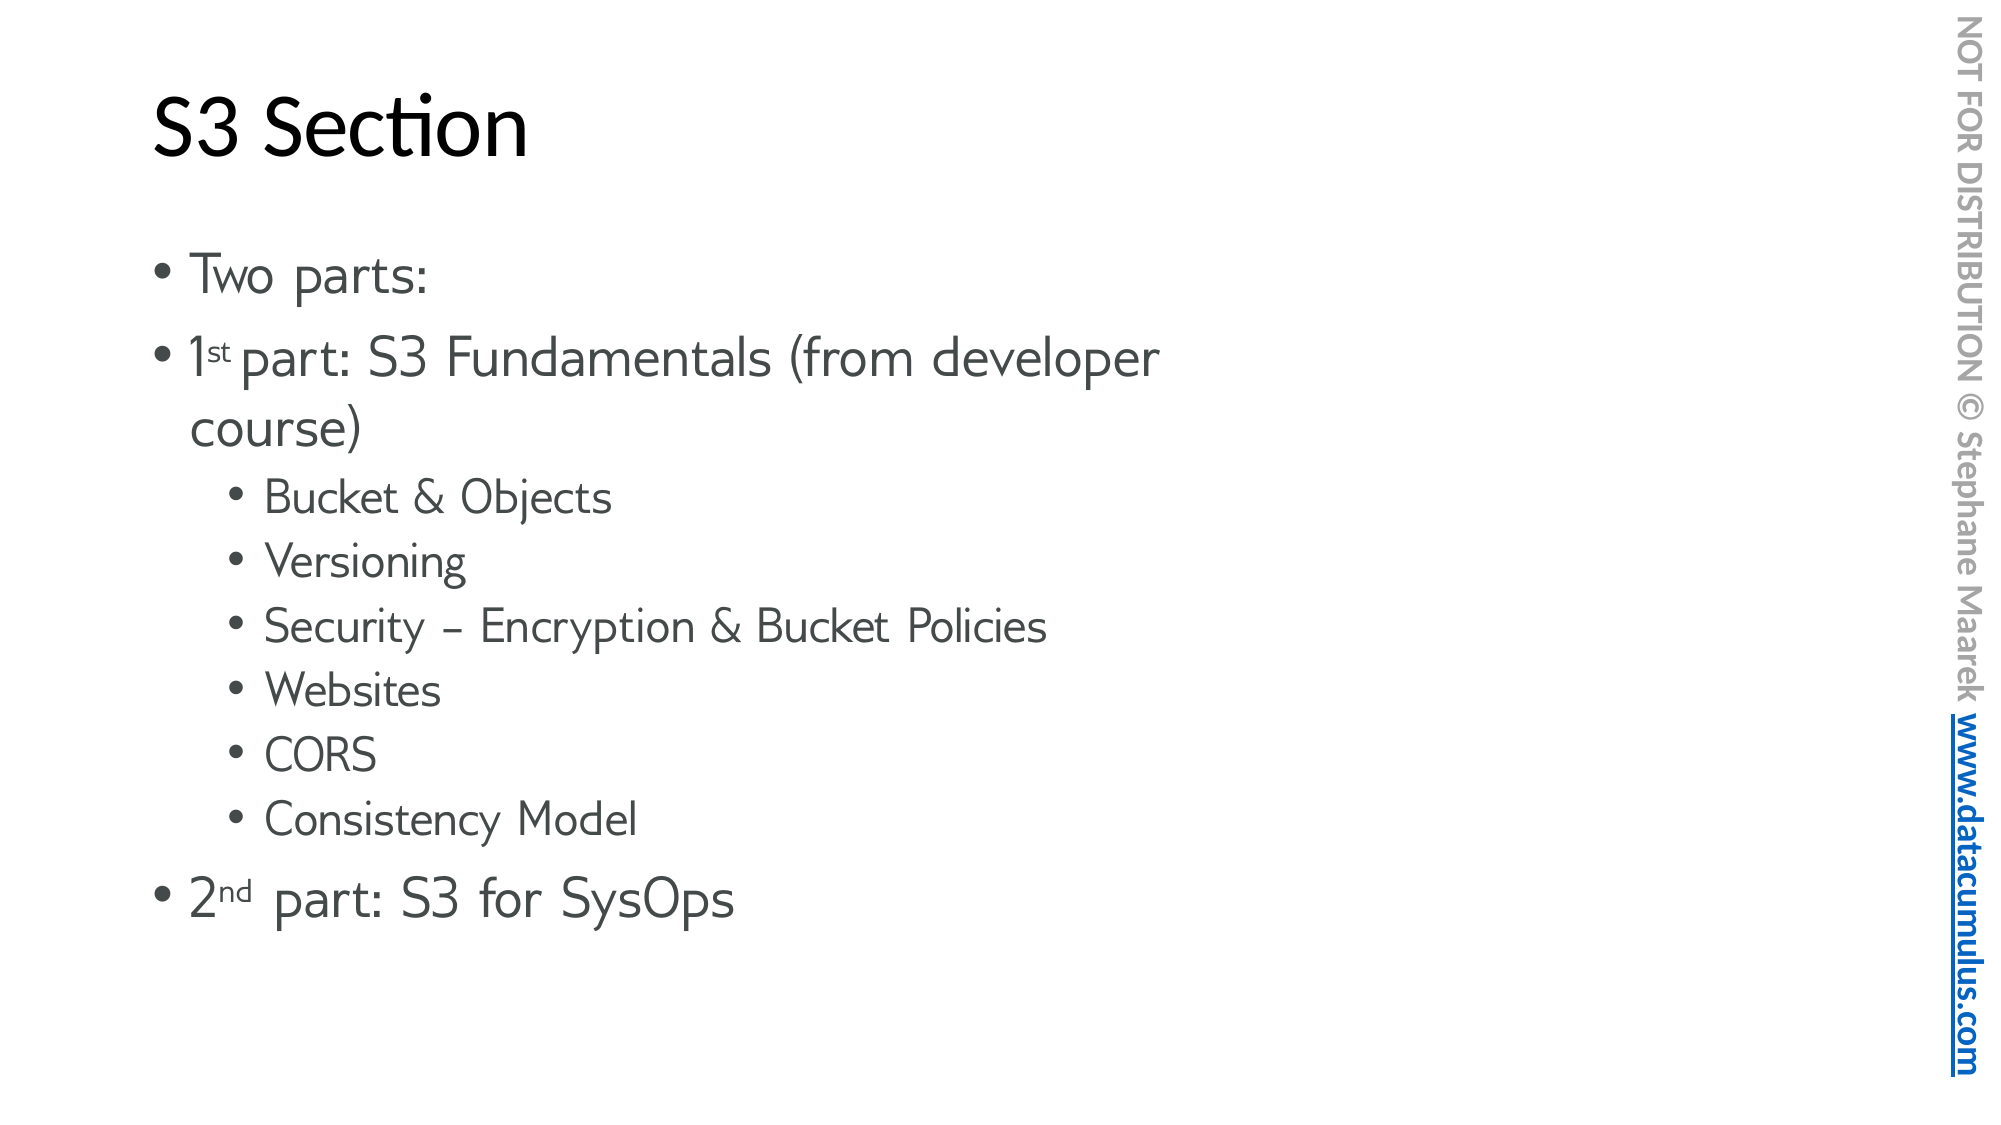

NOT FOR DISTRIBUTION © Stephane Maarek www.datacumulus.com
# S3 Section
Two parts:
1st part: S3 Fundamentals (from developer course)
Bucket & Objects
Versioning
Security – Encryption & Bucket Policies
Websites
CORS
Consistency Model
2nd  part: S3 for SysOps
© Stephane Maarek